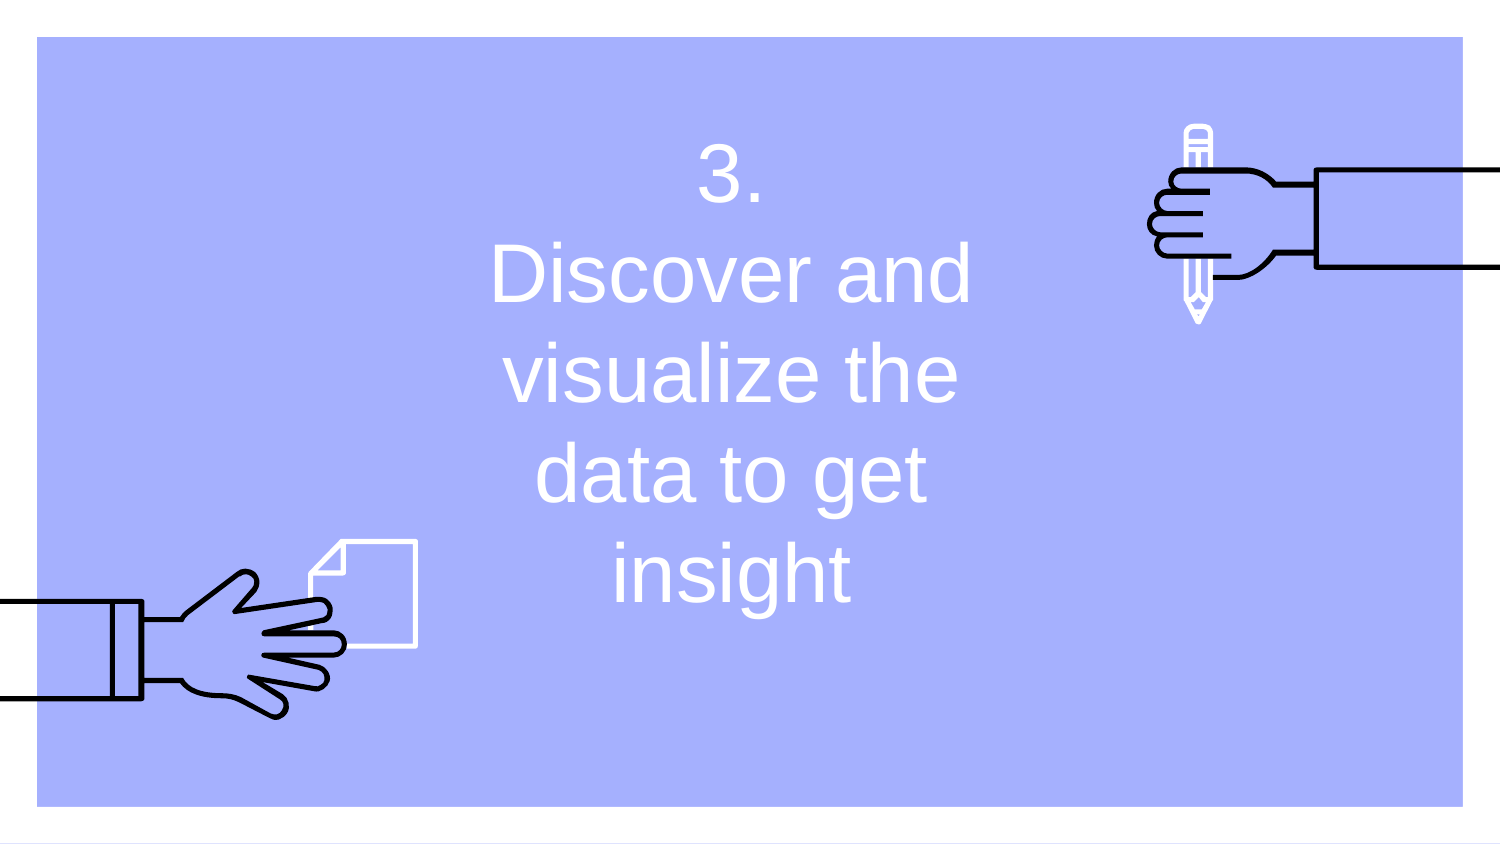

# 3. Discover and visualize the data to get insight